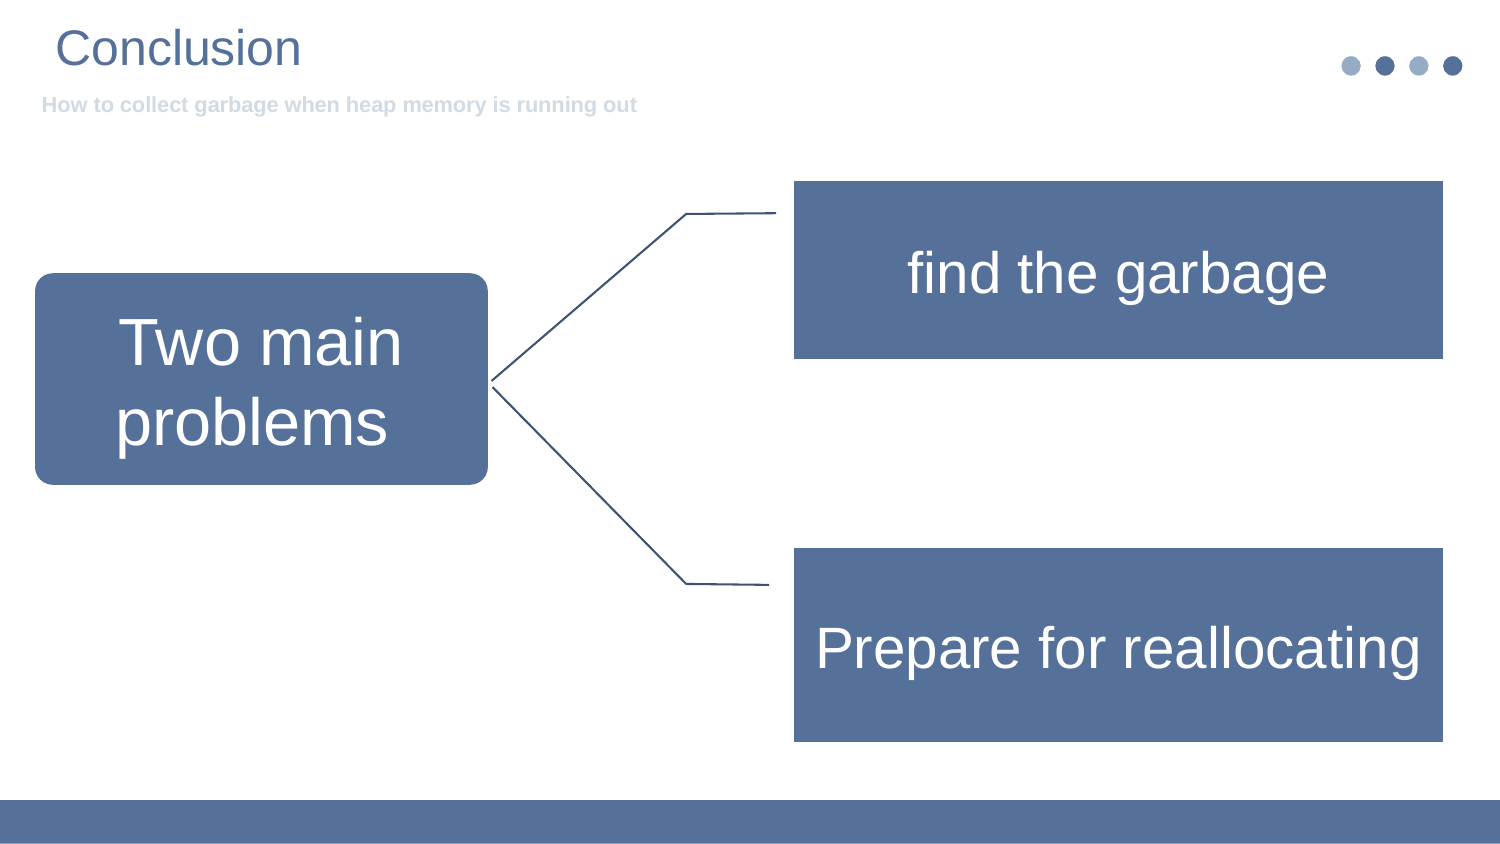

Conclusion

How to collect garbage when heap memory is running out
find the garbage
Two main problems
Prepare for reallocating